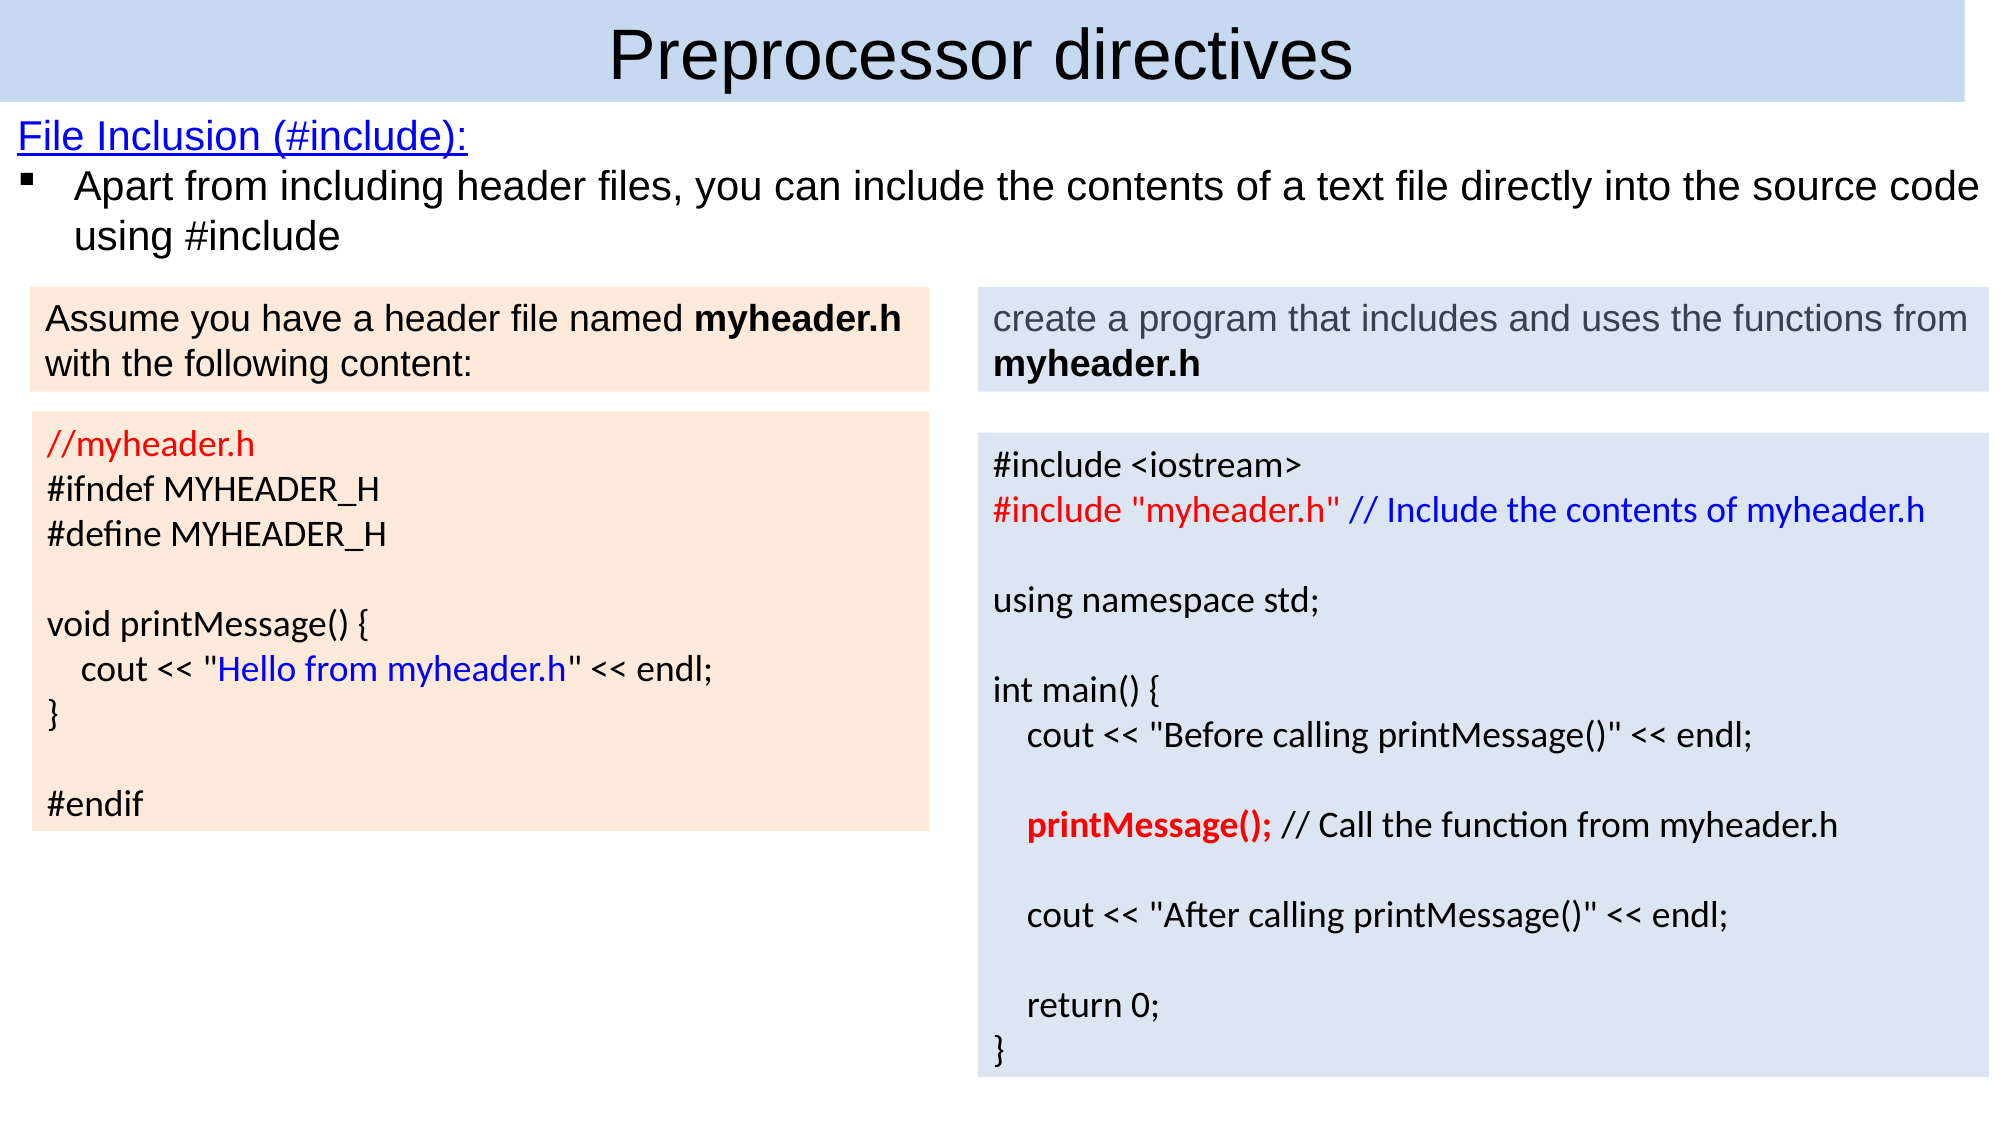

# Preprocessor directives
File Inclusion (#include):
Apart from including header files, you can include the contents of a text file directly into the source code using #include
create a program that includes and uses the functions from myheader.h
Assume you have a header file named myheader.h with the following content:
//myheader.h
#ifndef MYHEADER_H
#define MYHEADER_H

void printMessage() {
    cout << "Hello from myheader.h" << endl;
}

#endif
#include <iostream>
#include "myheader.h" // Include the contents of myheader.h

using namespace std;

int main() {
    cout << "Before calling printMessage()" << endl;

    printMessage(); // Call the function from myheader.h

    cout << "After calling printMessage()" << endl;

    return 0;
}